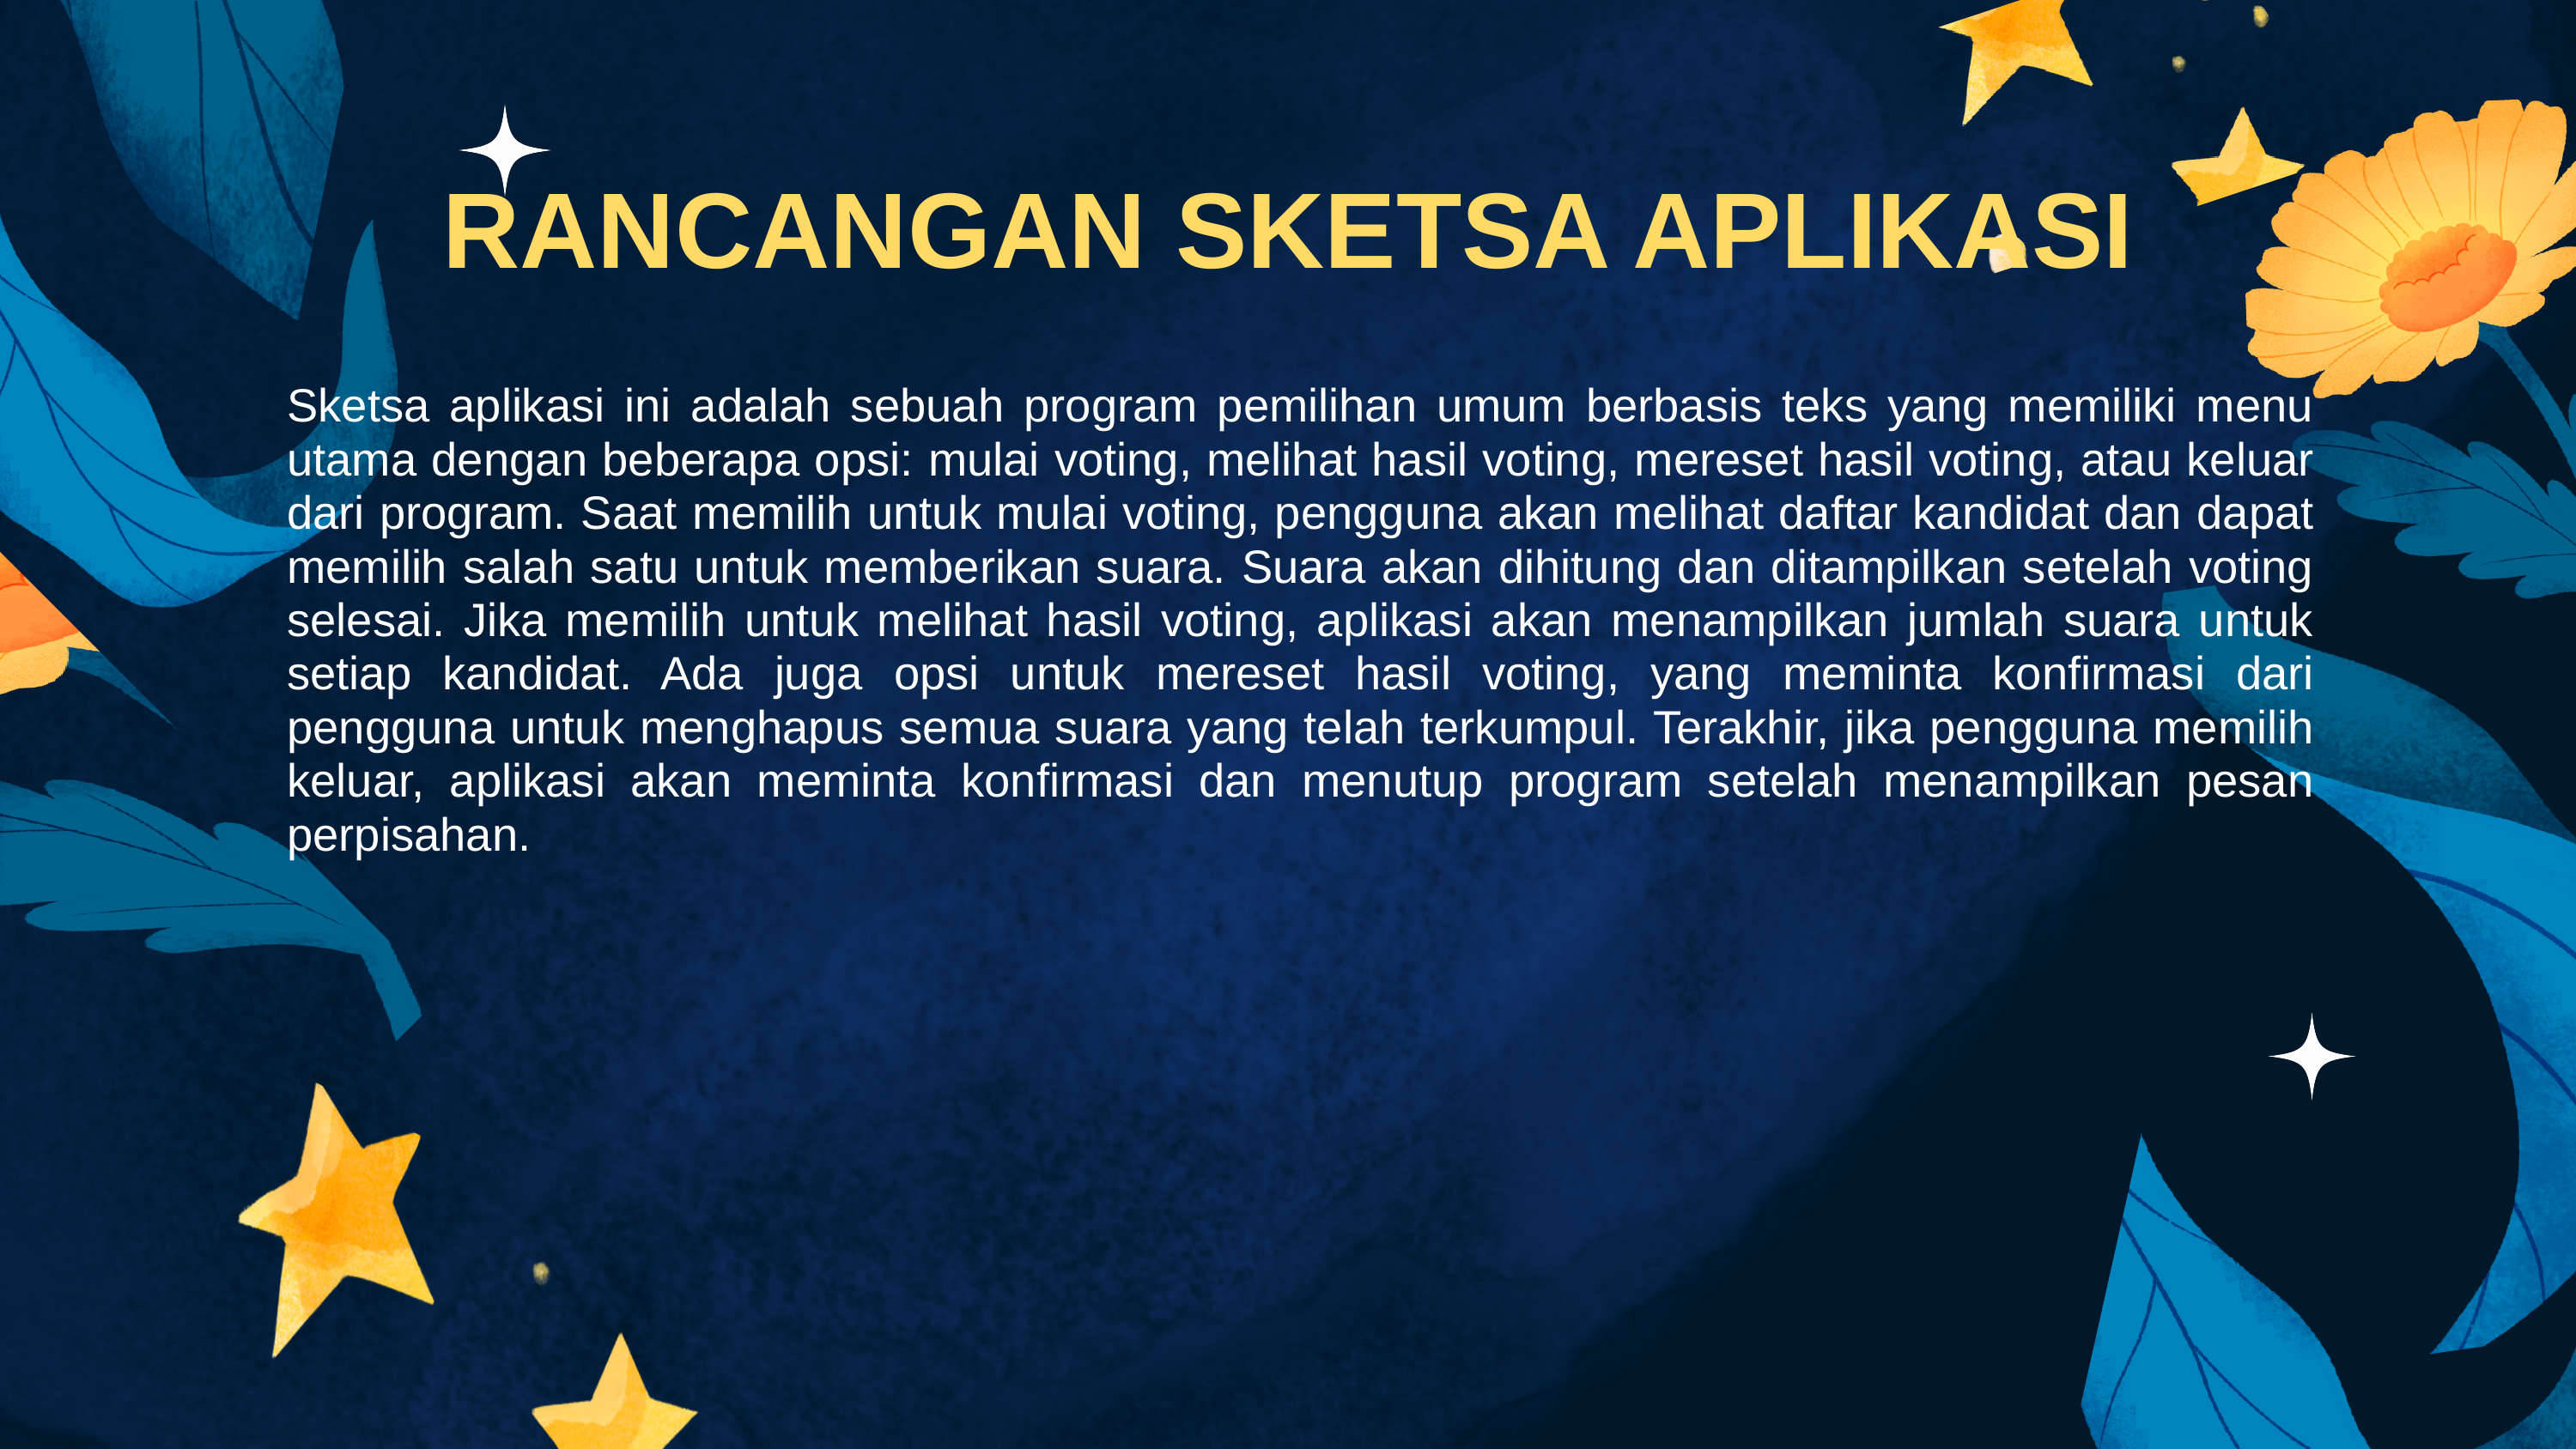

RANCANGAN SKETSA APLIKASI
Sketsa aplikasi ini adalah sebuah program pemilihan umum berbasis teks yang memiliki menu utama dengan beberapa opsi: mulai voting, melihat hasil voting, mereset hasil voting, atau keluar dari program. Saat memilih untuk mulai voting, pengguna akan melihat daftar kandidat dan dapat memilih salah satu untuk memberikan suara. Suara akan dihitung dan ditampilkan setelah voting selesai. Jika memilih untuk melihat hasil voting, aplikasi akan menampilkan jumlah suara untuk setiap kandidat. Ada juga opsi untuk mereset hasil voting, yang meminta konfirmasi dari pengguna untuk menghapus semua suara yang telah terkumpul. Terakhir, jika pengguna memilih keluar, aplikasi akan meminta konfirmasi dan menutup program setelah menampilkan pesan perpisahan.